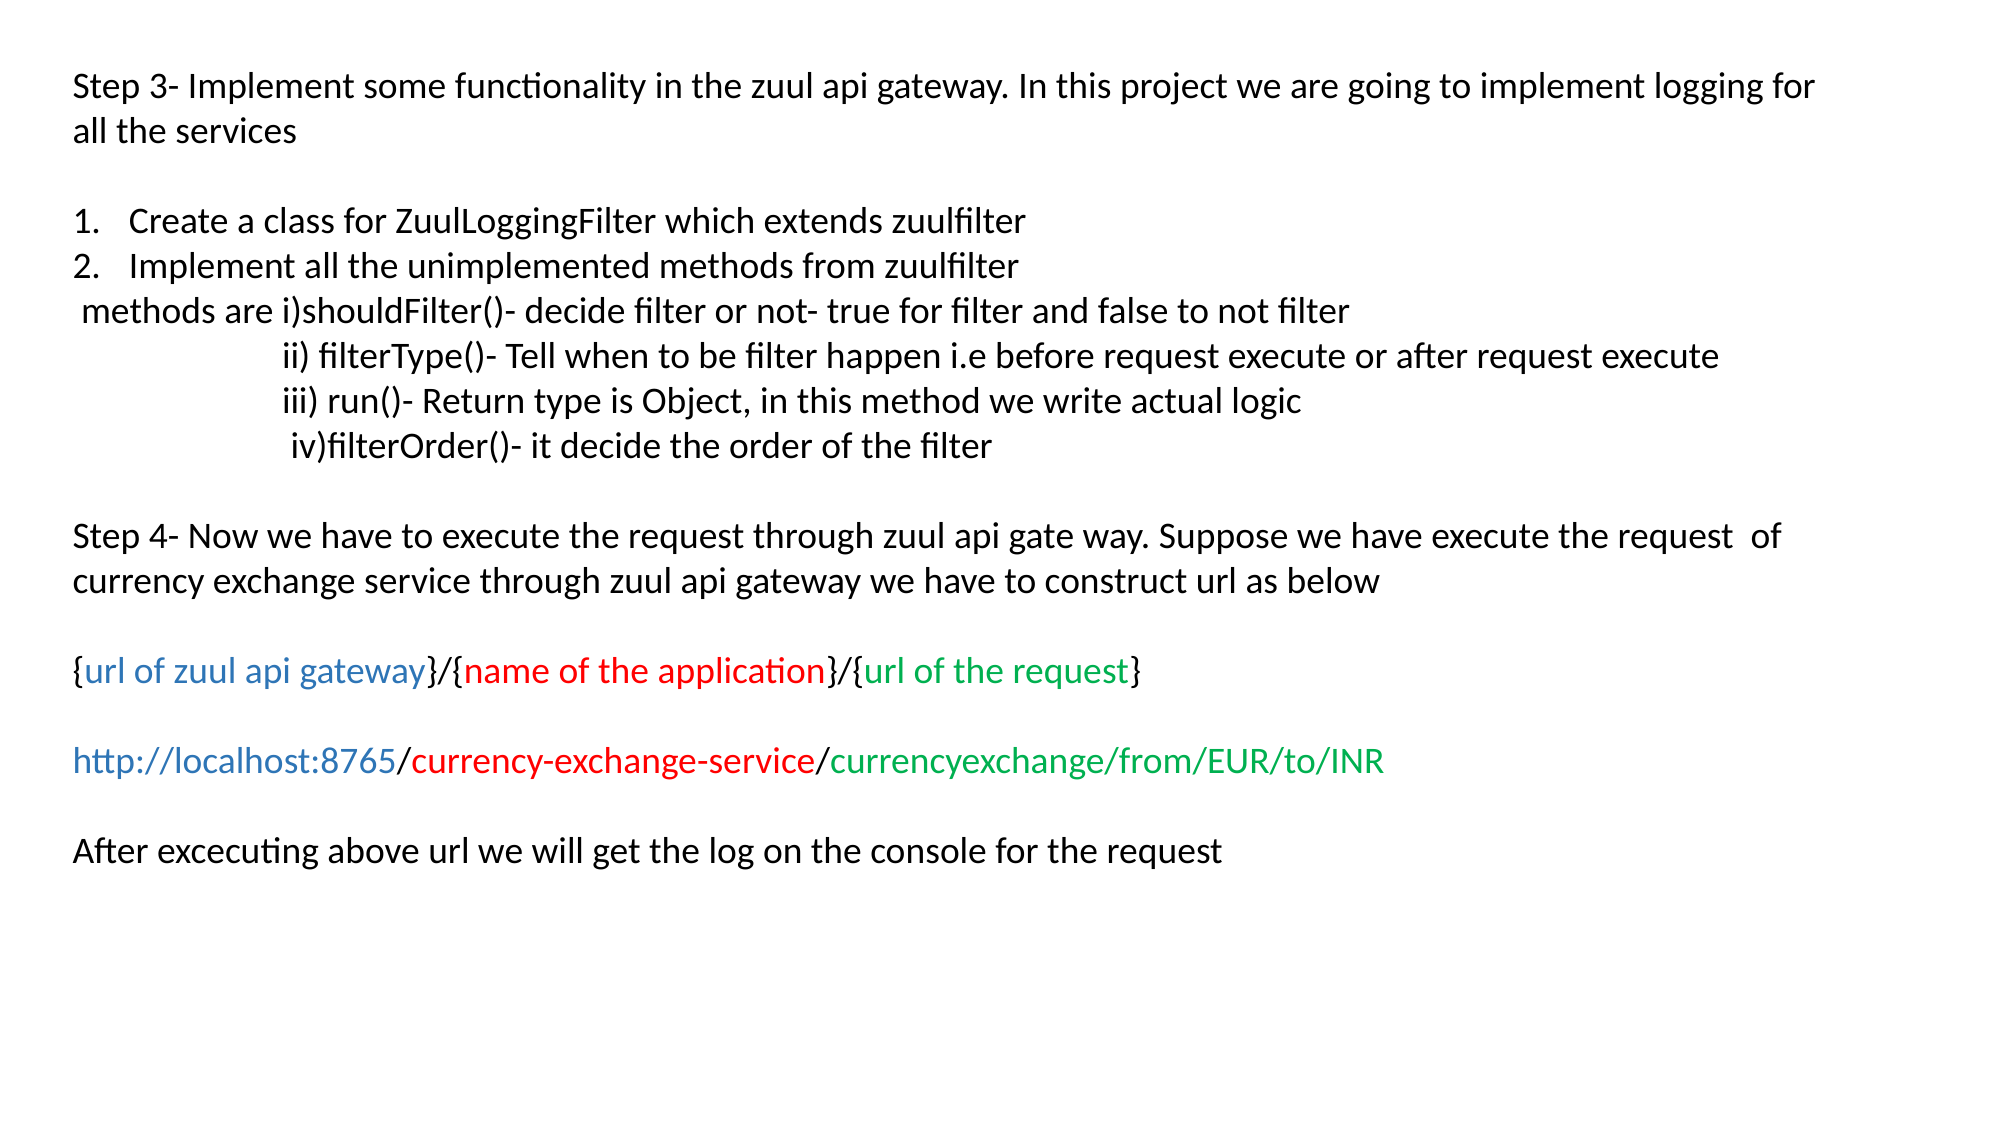

Step 3- Implement some functionality in the zuul api gateway. In this project we are going to implement logging for all the services

Create a class for ZuulLoggingFilter which extends zuulfilter
Implement all the unimplemented methods from zuulfilter
 methods are i)shouldFilter()- decide filter or not- true for filter and false to not filter
	       ii) filterType()- Tell when to be filter happen i.e before request execute or after request execute
	       iii) run()- Return type is Object, in this method we write actual logic
 	        iv)filterOrder()- it decide the order of the filter

Step 4- Now we have to execute the request through zuul api gate way. Suppose we have execute the request  of currency exchange service through zuul api gateway we have to construct url as below

{url of zuul api gateway}/{name of the application}/{url of the request}

http://localhost:8765/currency-exchange-service/currencyexchange/from/EUR/to/INR

After excecuting above url we will get the log on the console for the request